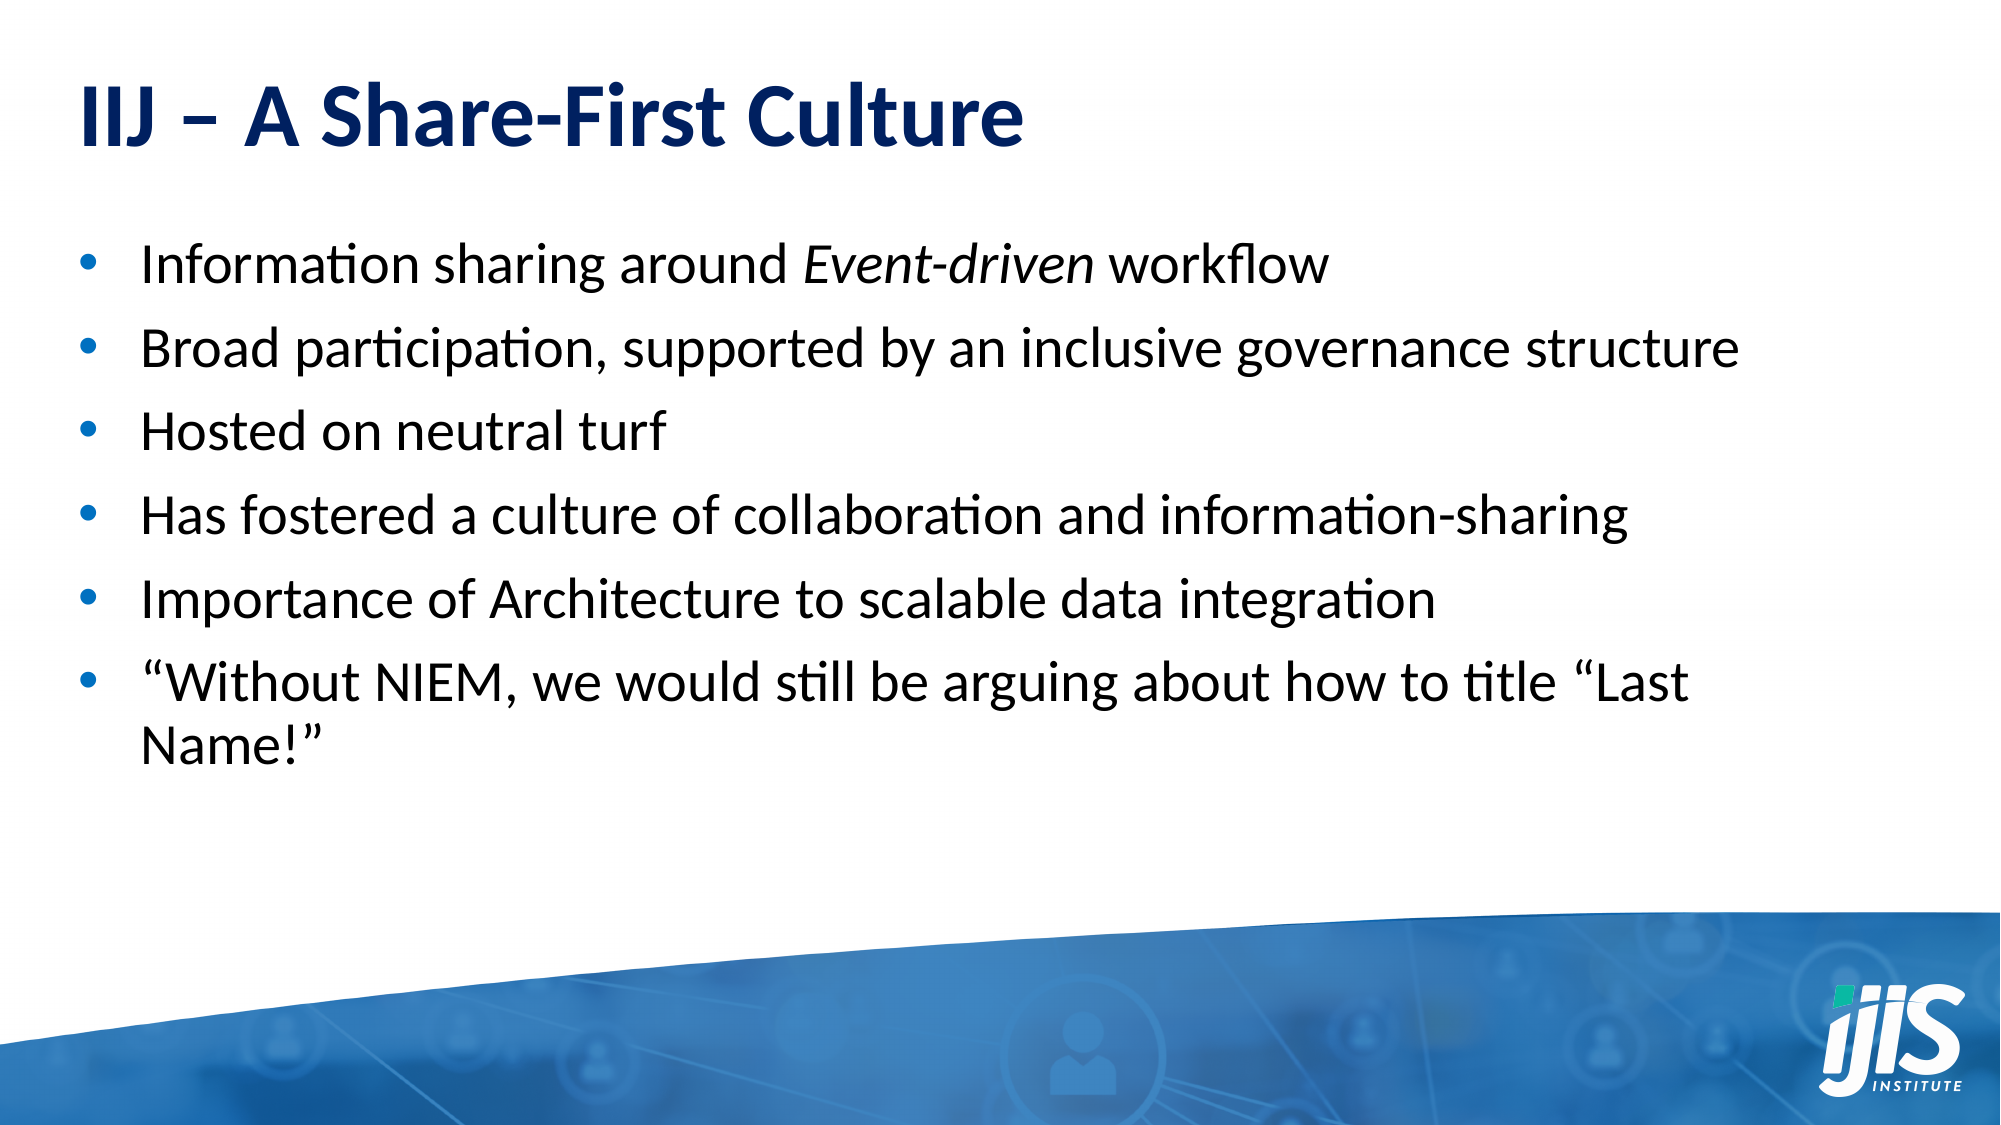

# IIJ – A Share-First Culture
Information sharing around Event-driven workflow
Broad participation, supported by an inclusive governance structure
Hosted on neutral turf
Has fostered a culture of collaboration and information-sharing
Importance of Architecture to scalable data integration
“Without NIEM, we would still be arguing about how to title “Last Name!”